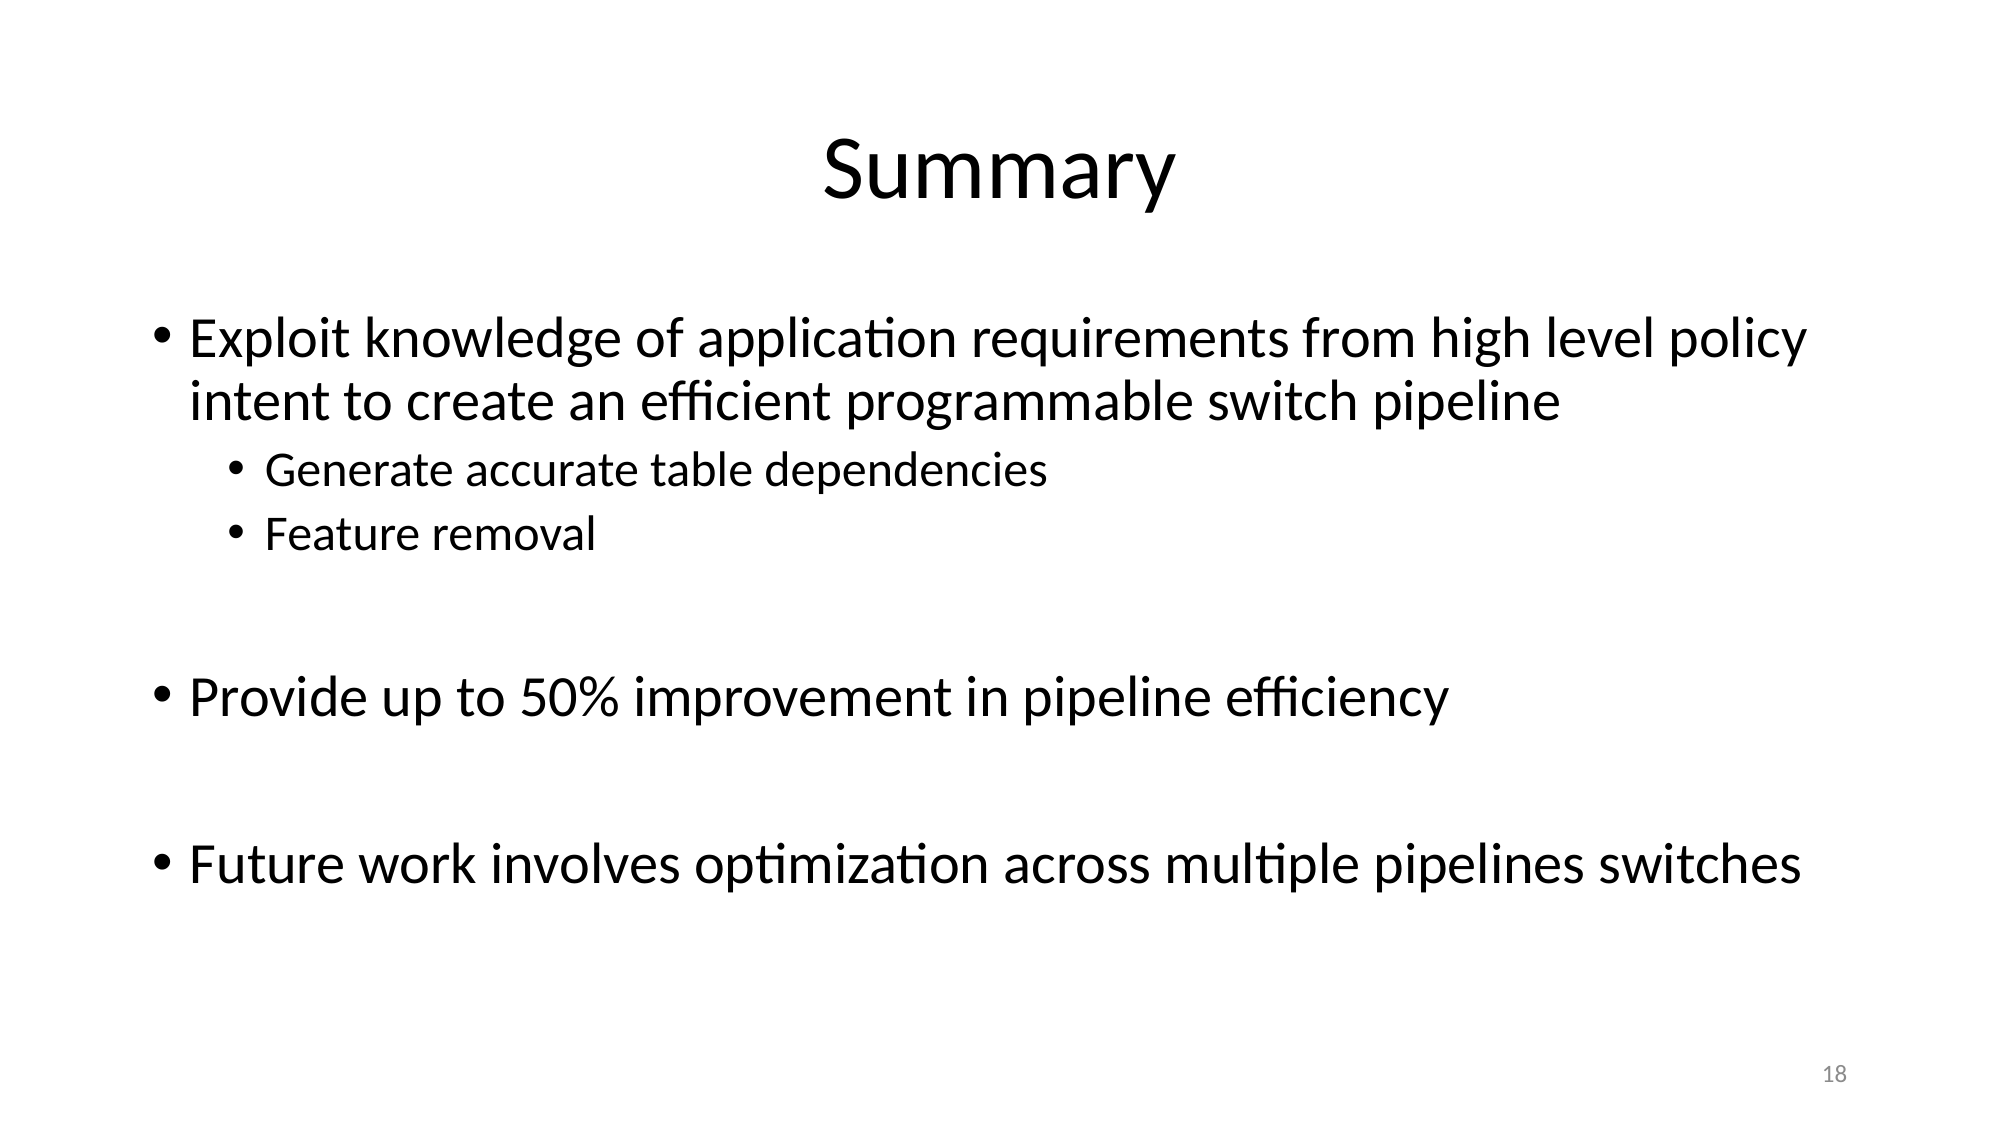

# Summary
Exploit knowledge of application requirements from high level policy intent to create an efficient programmable switch pipeline
Generate accurate table dependencies
Feature removal

Provide up to 50% improvement in pipeline efficiency

Future work involves optimization across multiple pipelines switches
18